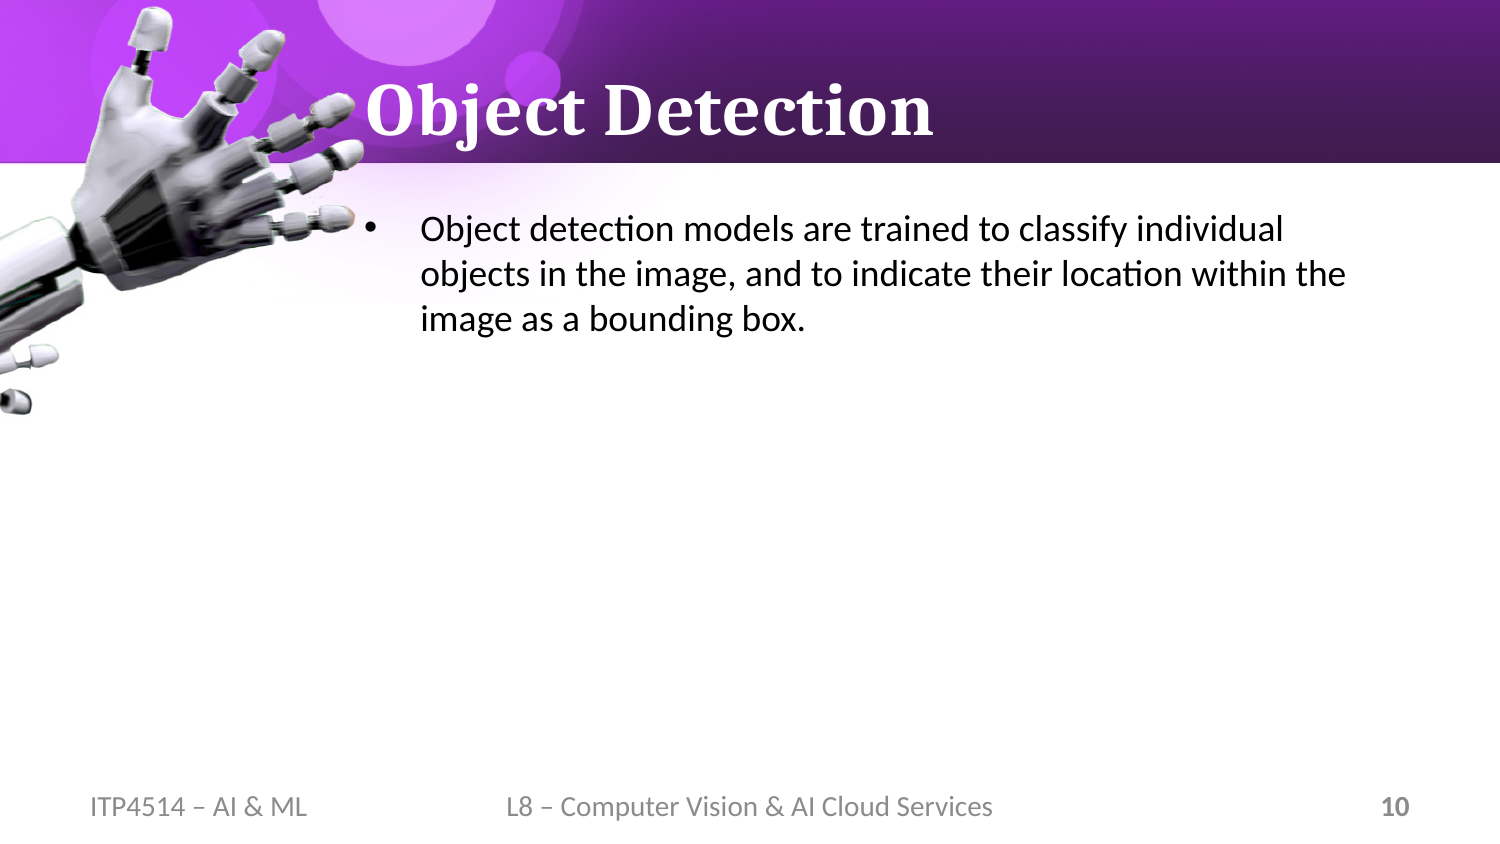

# Object Detection
Object detection models are trained to classify individual objects in the image, and to indicate their location within the image as a bounding box.

ITP4514 – AI & ML
L8 – Computer Vision & AI Cloud Services
10